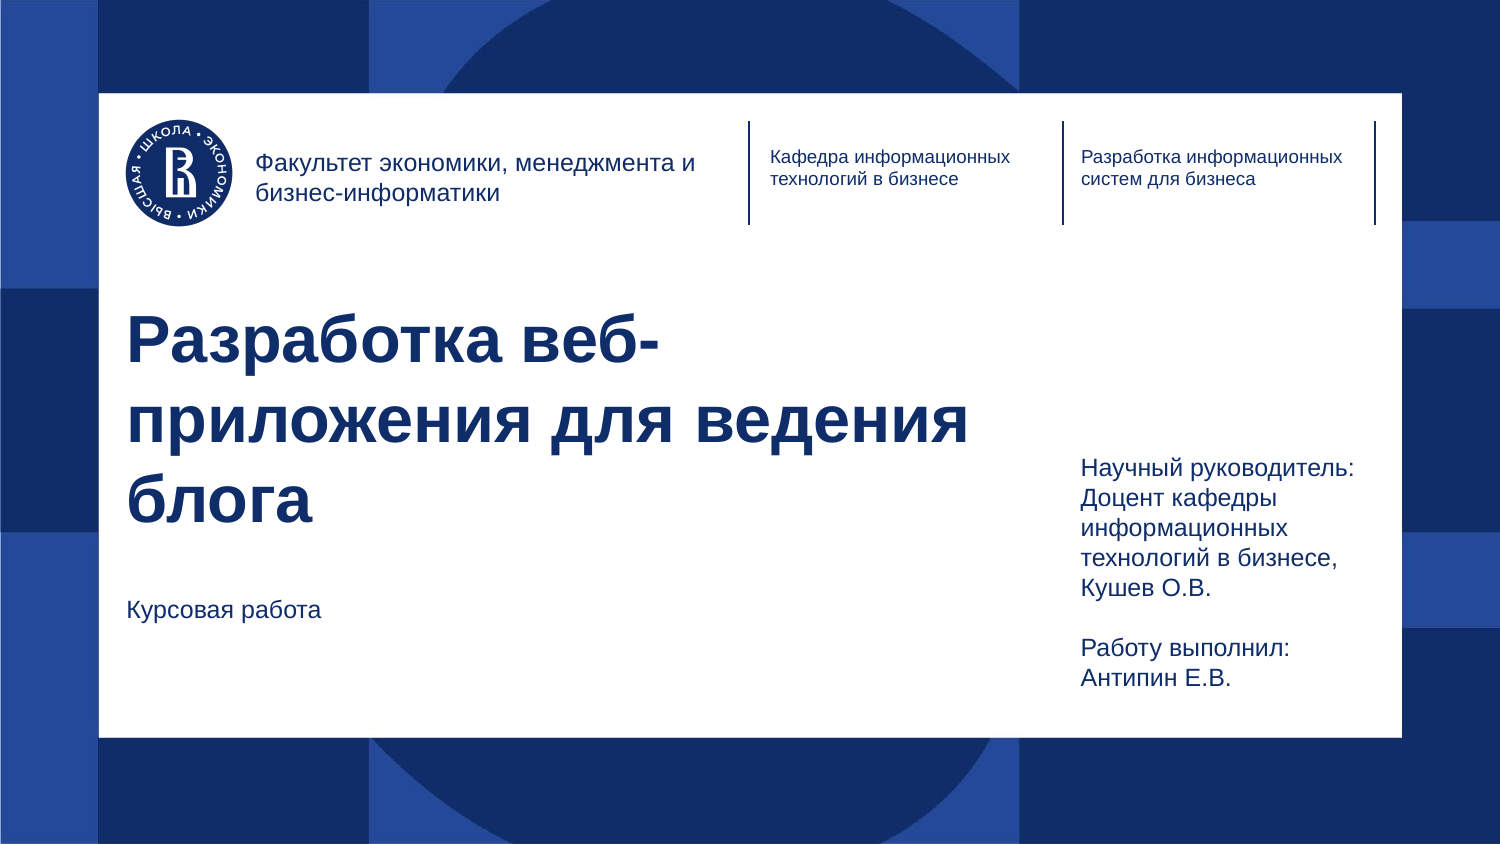

Кафедра информационных технологий в бизнесе
Разработка информационных систем для бизнеса
Факультет экономики, менеджмента и бизнес-информатики
# Разработка веб-приложения для ведения блога
Научный руководитель:
Доцент кафедры информационных технологий в бизнесе, Кушев О.В.

Работу выполнил:
Антипин Е.В.
Курсовая работа